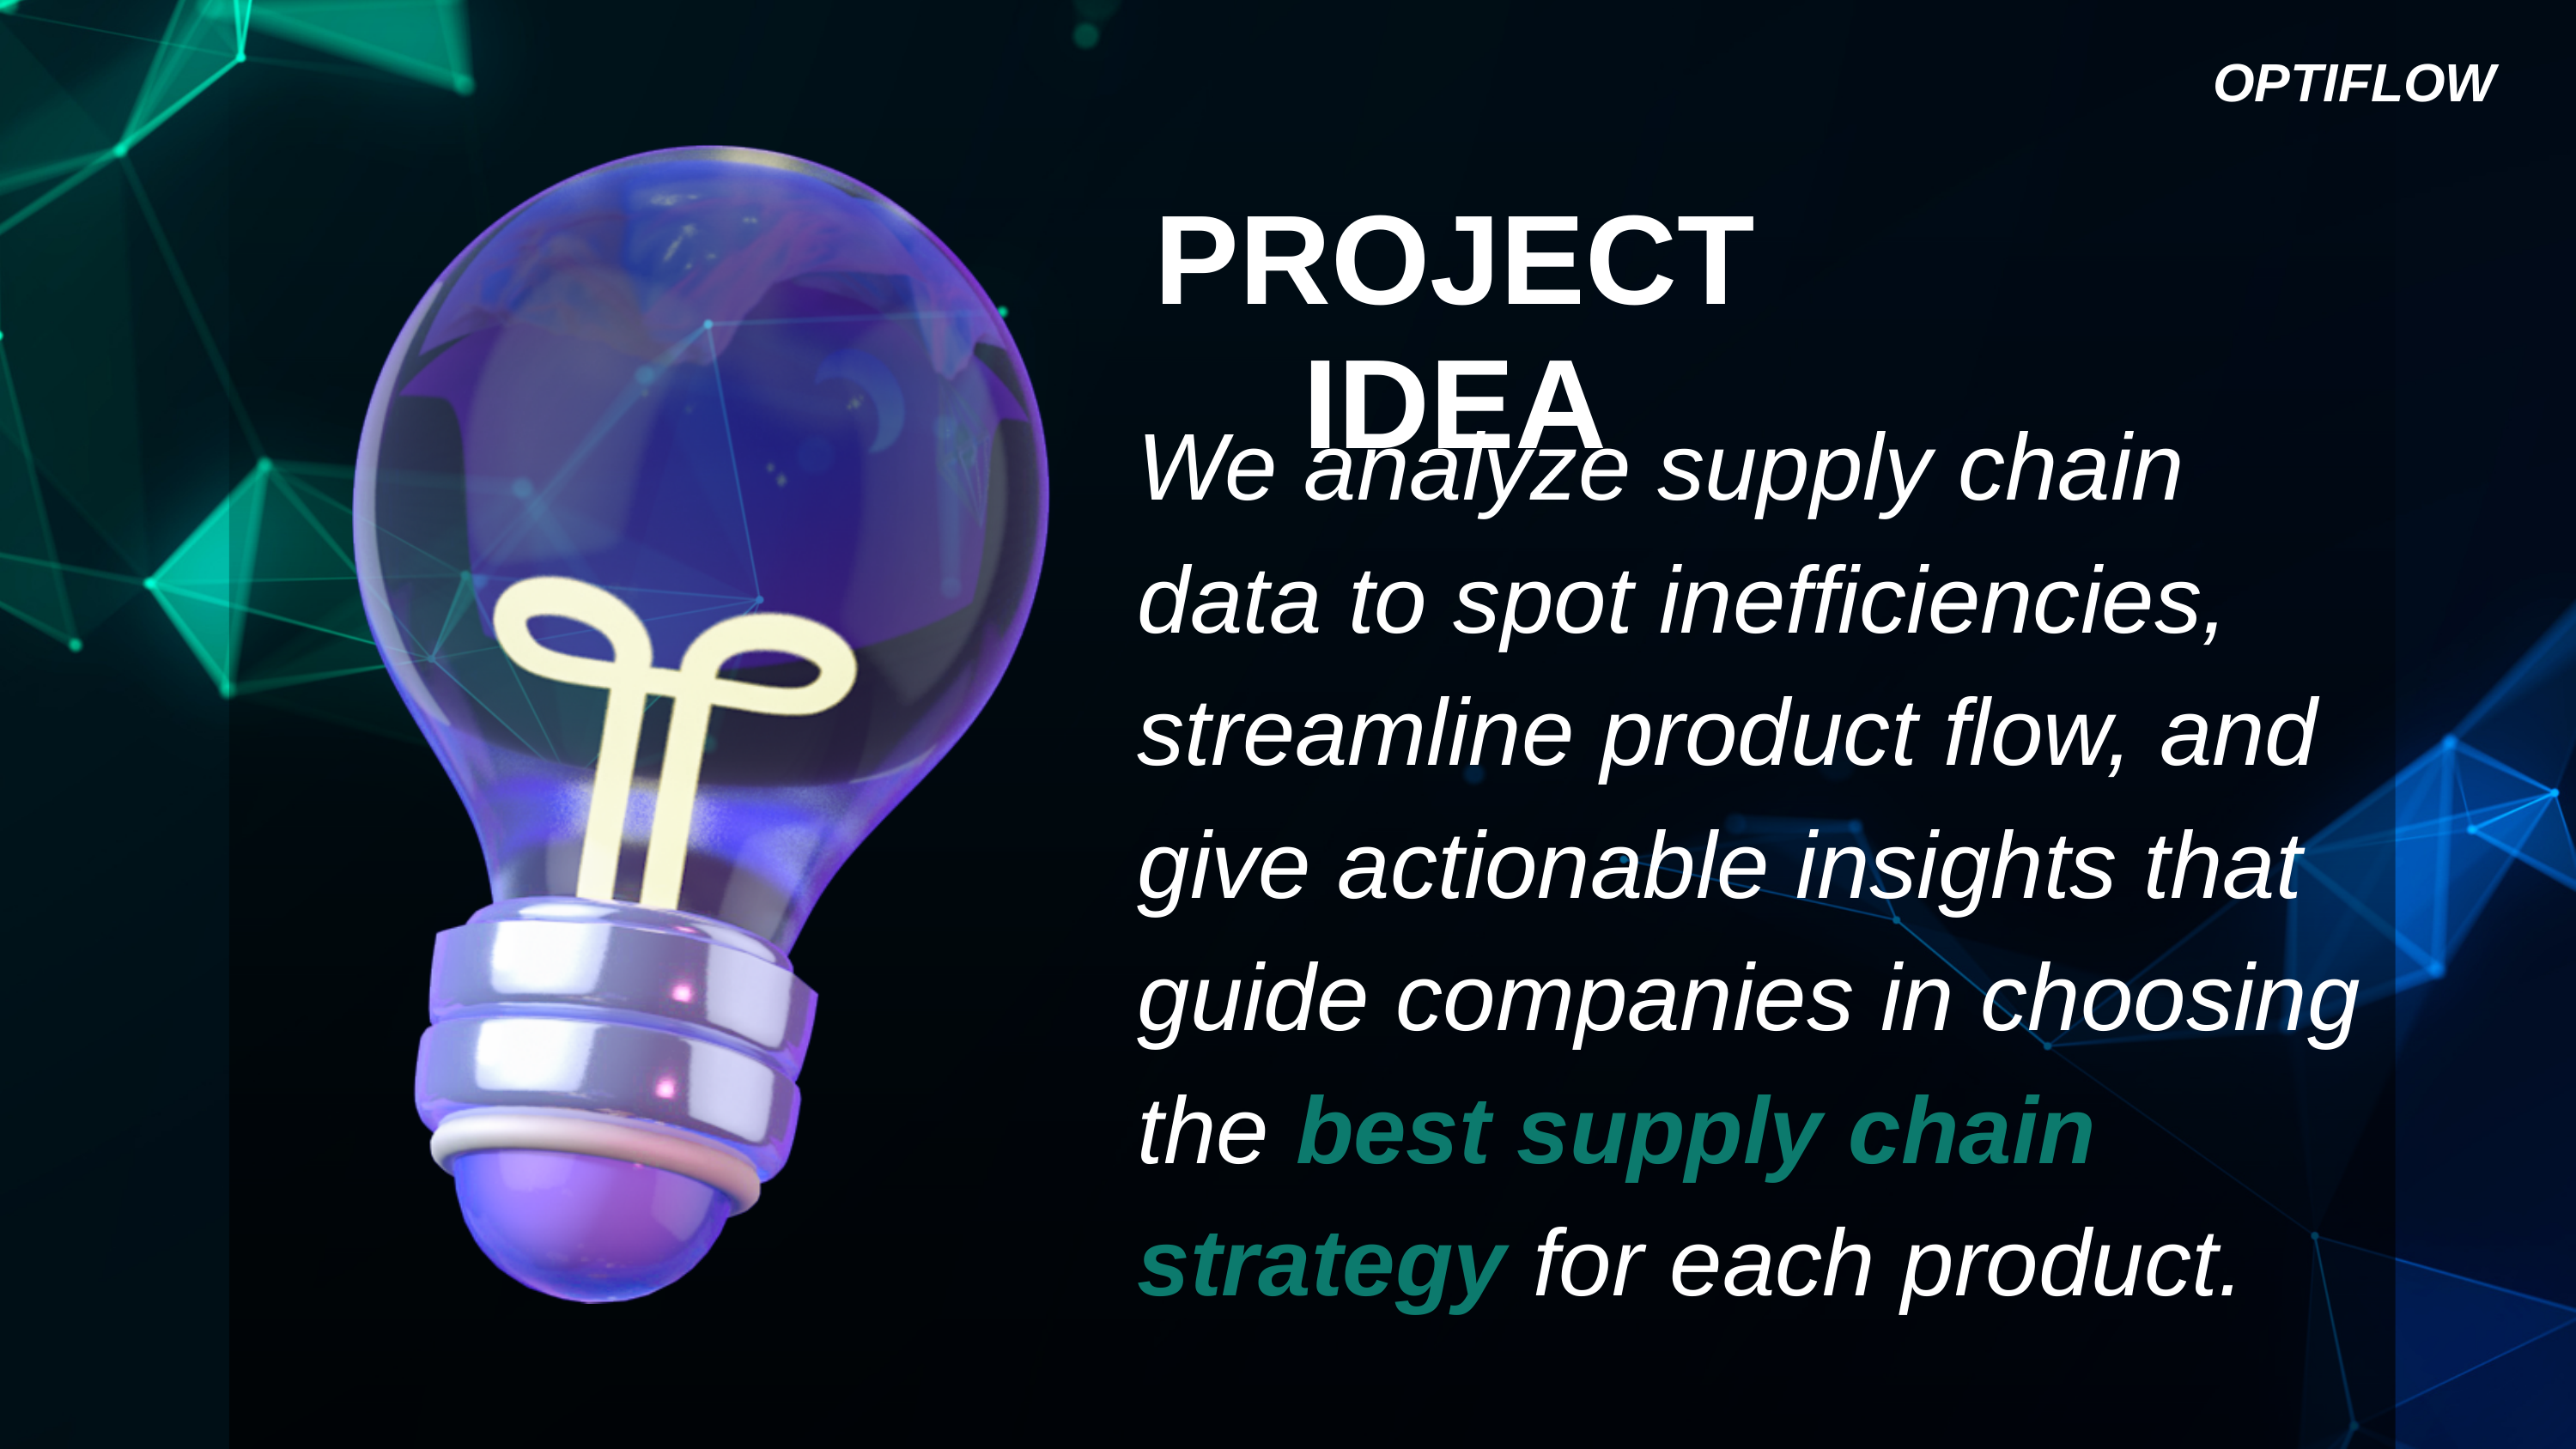

OPTIFLOW

PROJECT IDEA
We analyze supply chain data to spot inefficiencies, streamline product flow, and give actionable insights that guide companies in choosing the best supply chain strategy for each product.